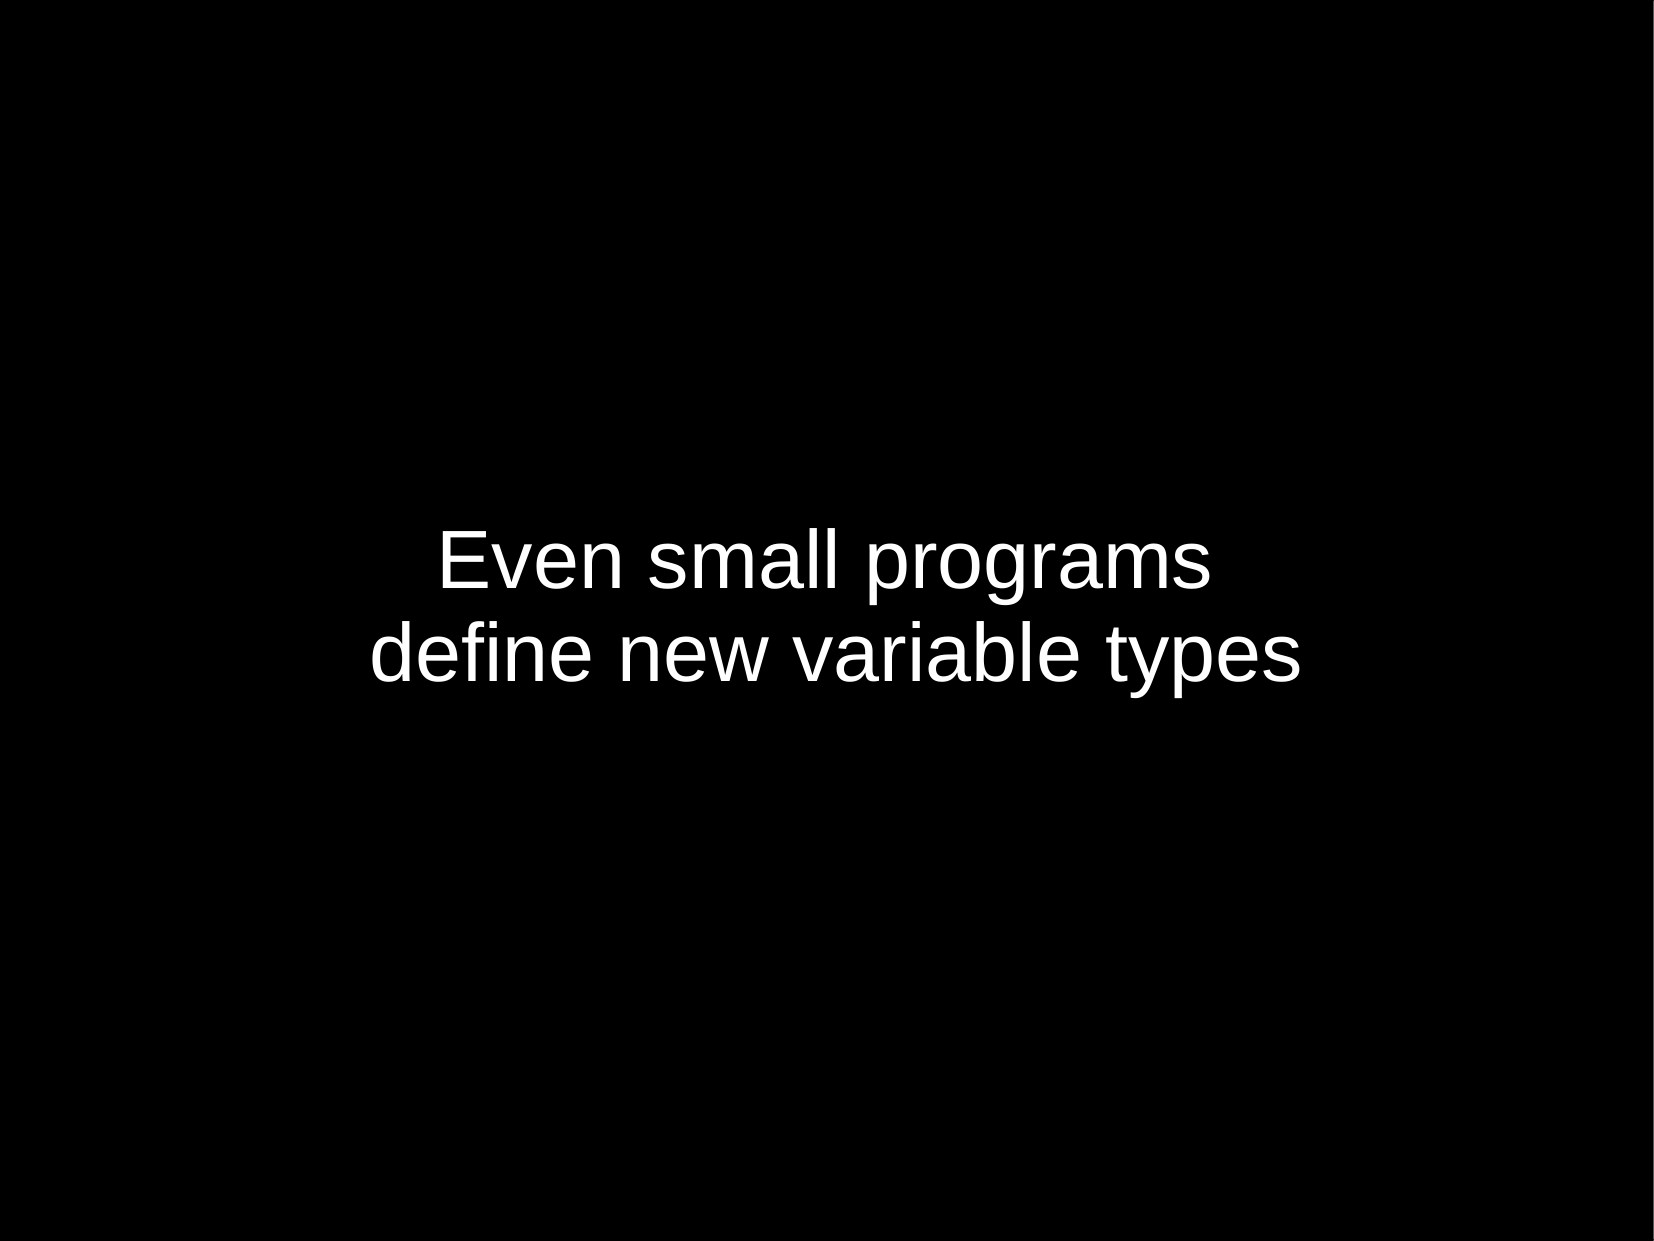

Even small programs
define new variable types